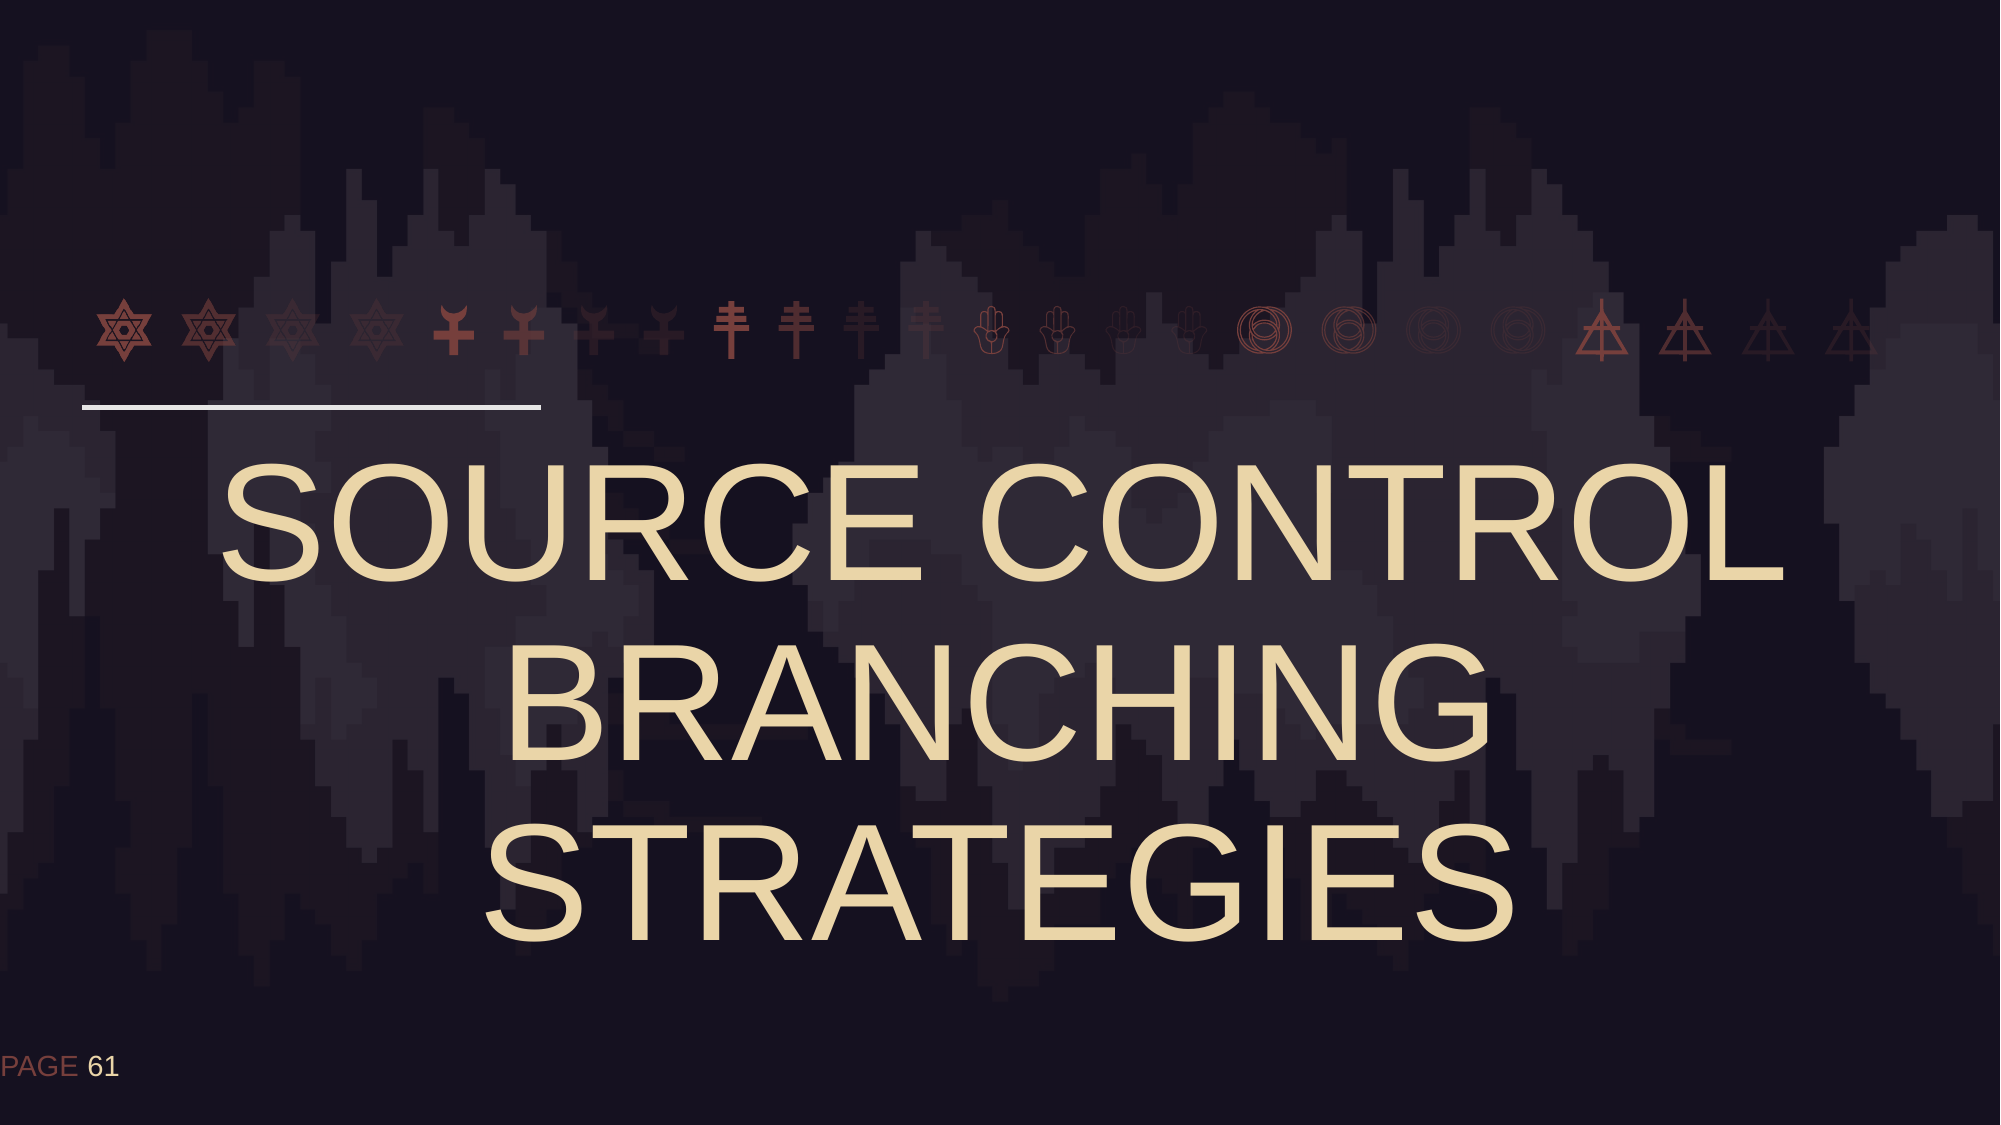

# Source Control Branching Strategies
PAGE 61